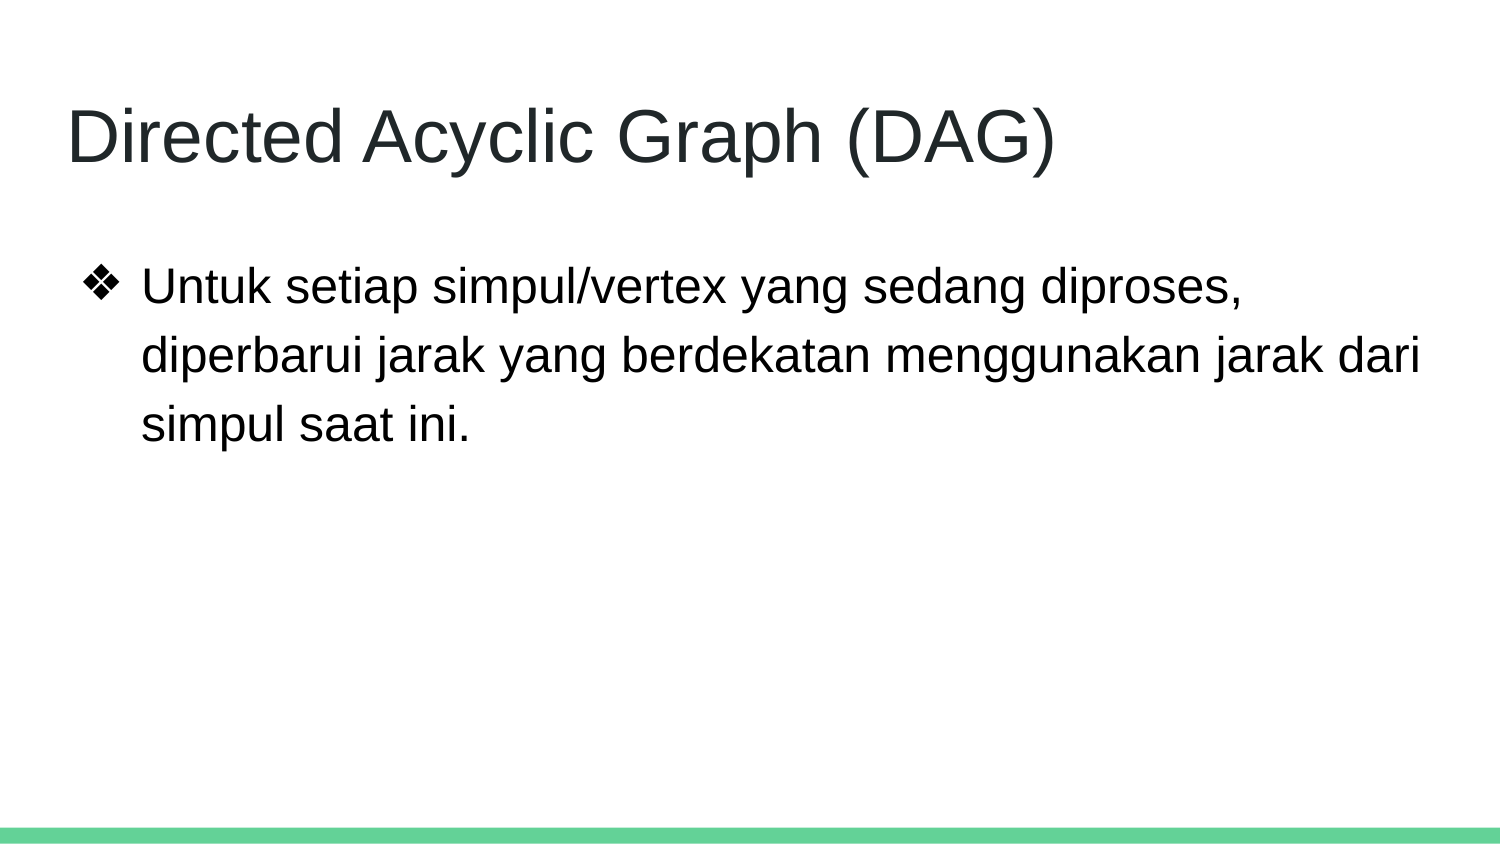

# Directed Acyclic Graph (DAG)
Untuk setiap simpul/vertex yang sedang diproses, diperbarui jarak yang berdekatan menggunakan jarak dari simpul saat ini.